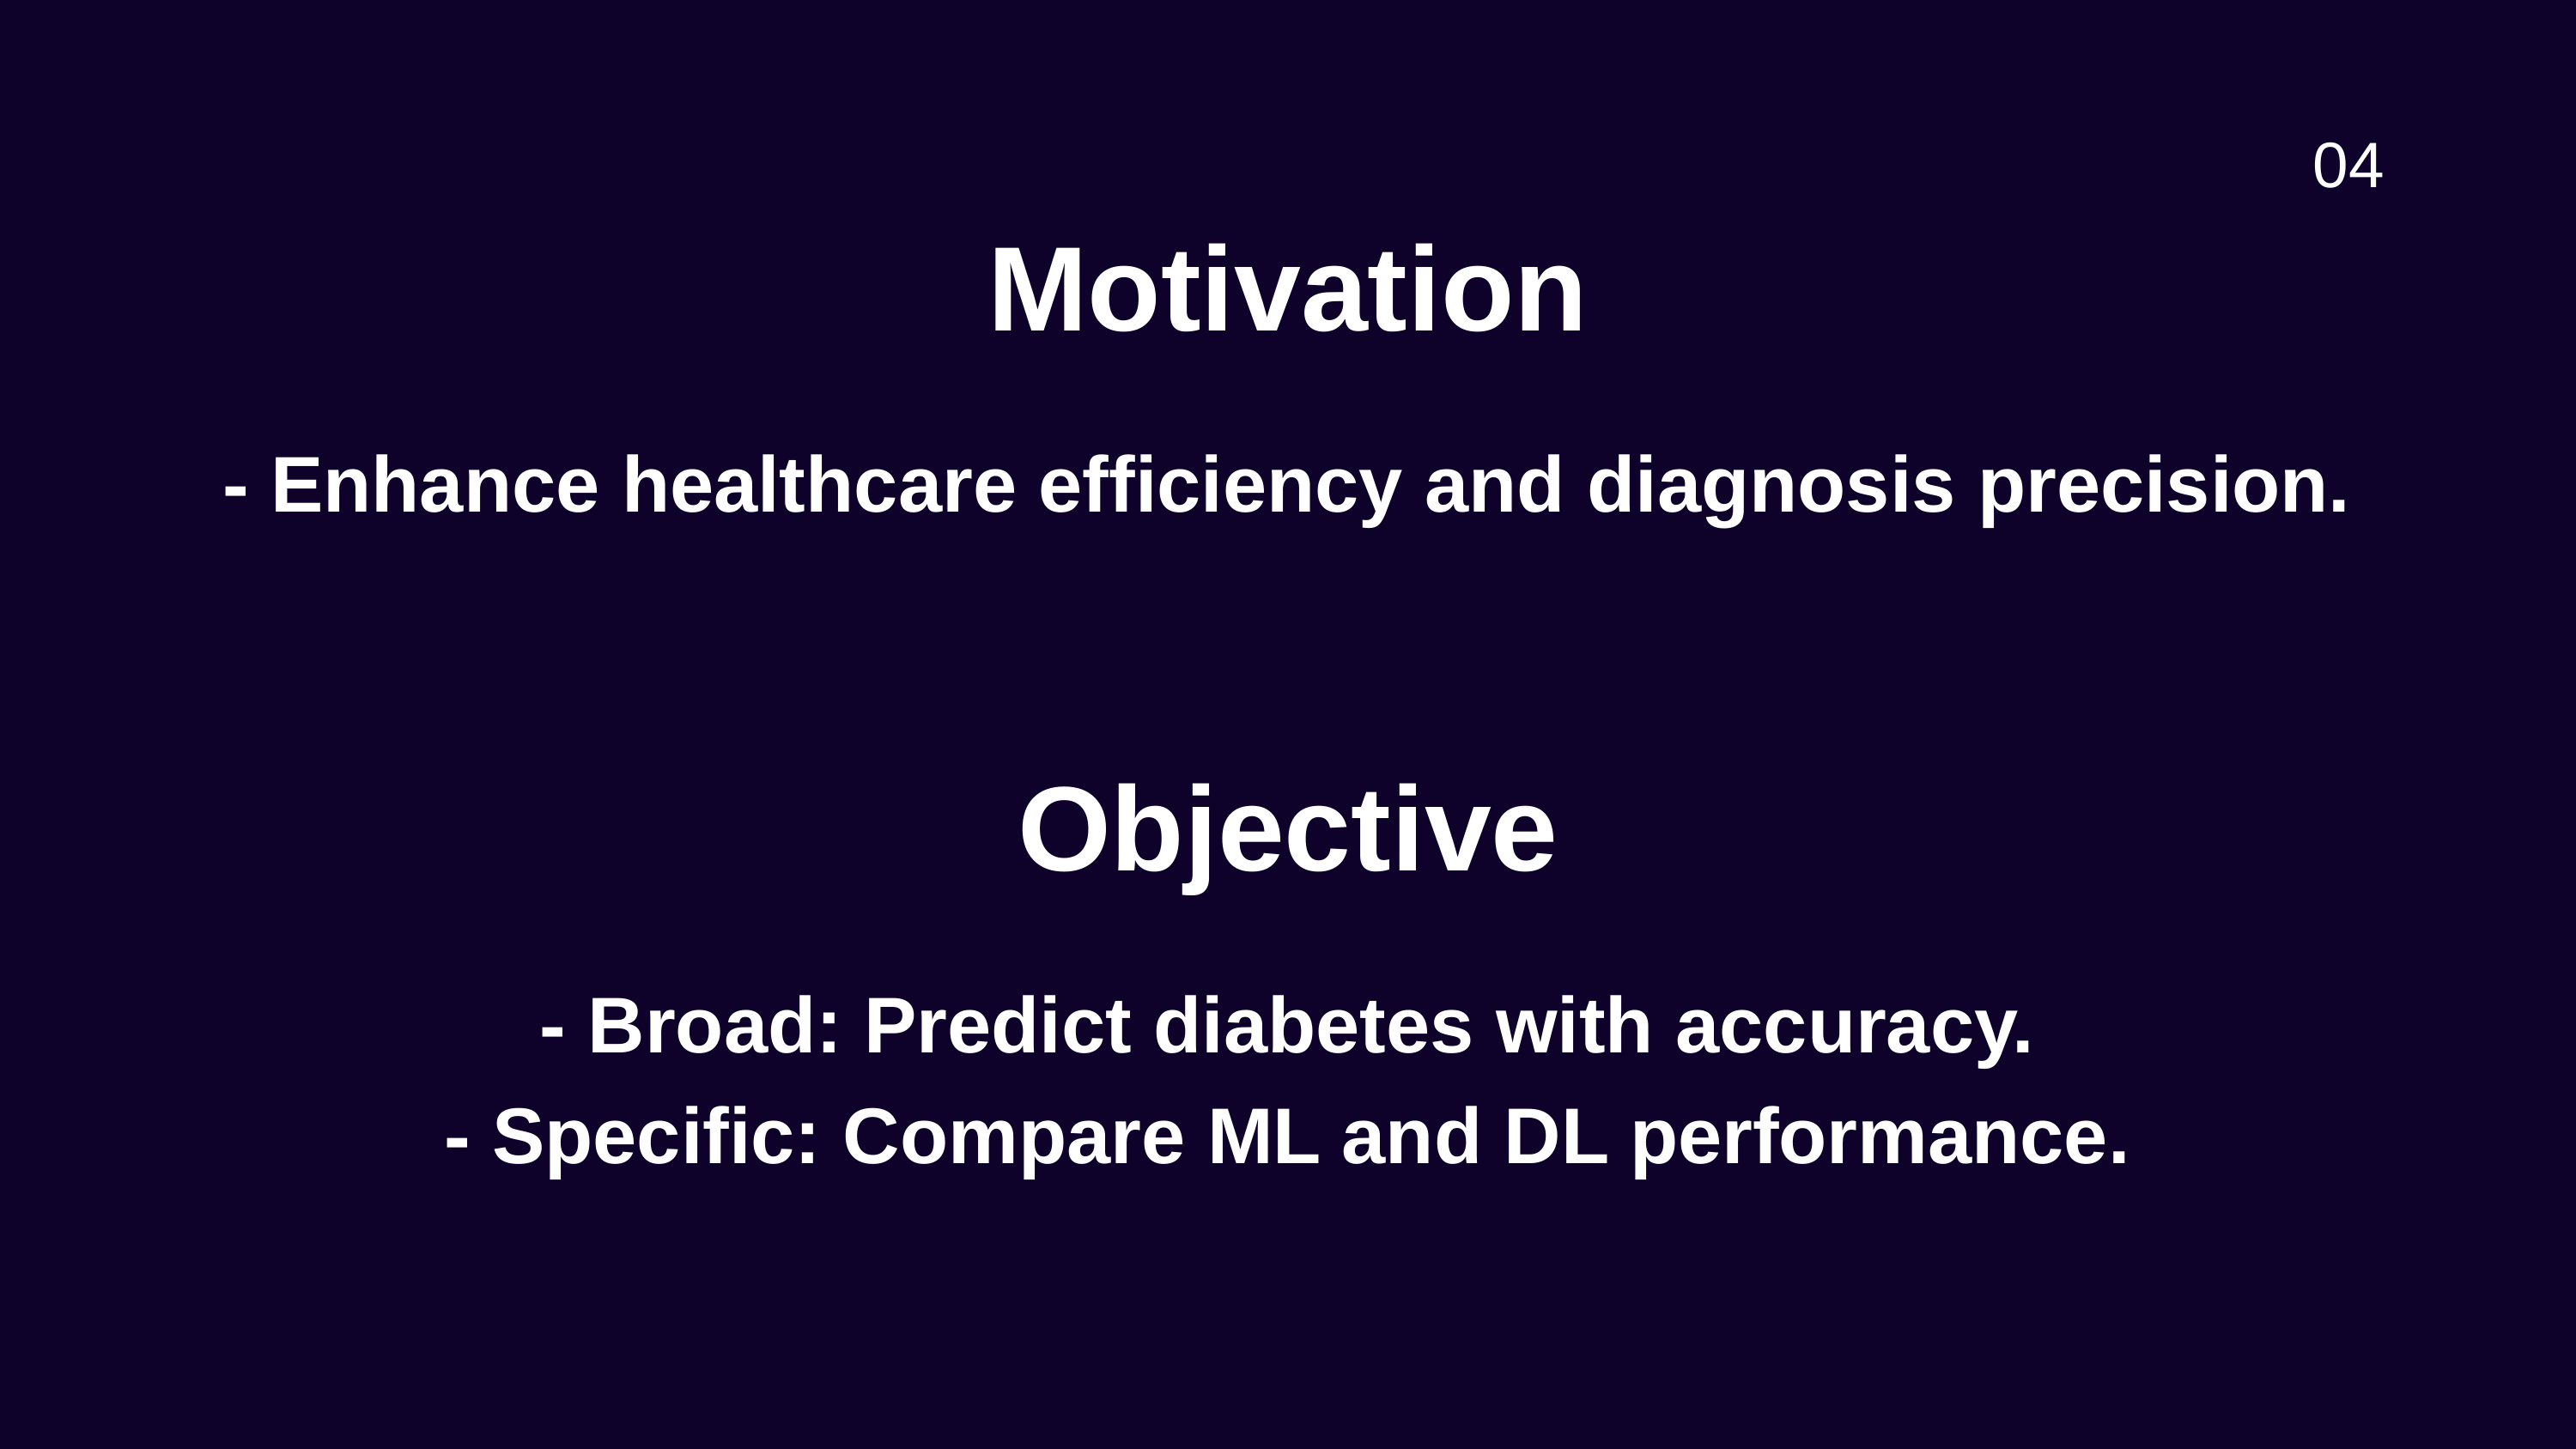

04
Motivation
- Enhance healthcare efficiency and diagnosis precision.

Objective
- Broad: Predict diabetes with accuracy.
- Specific: Compare ML and DL performance.